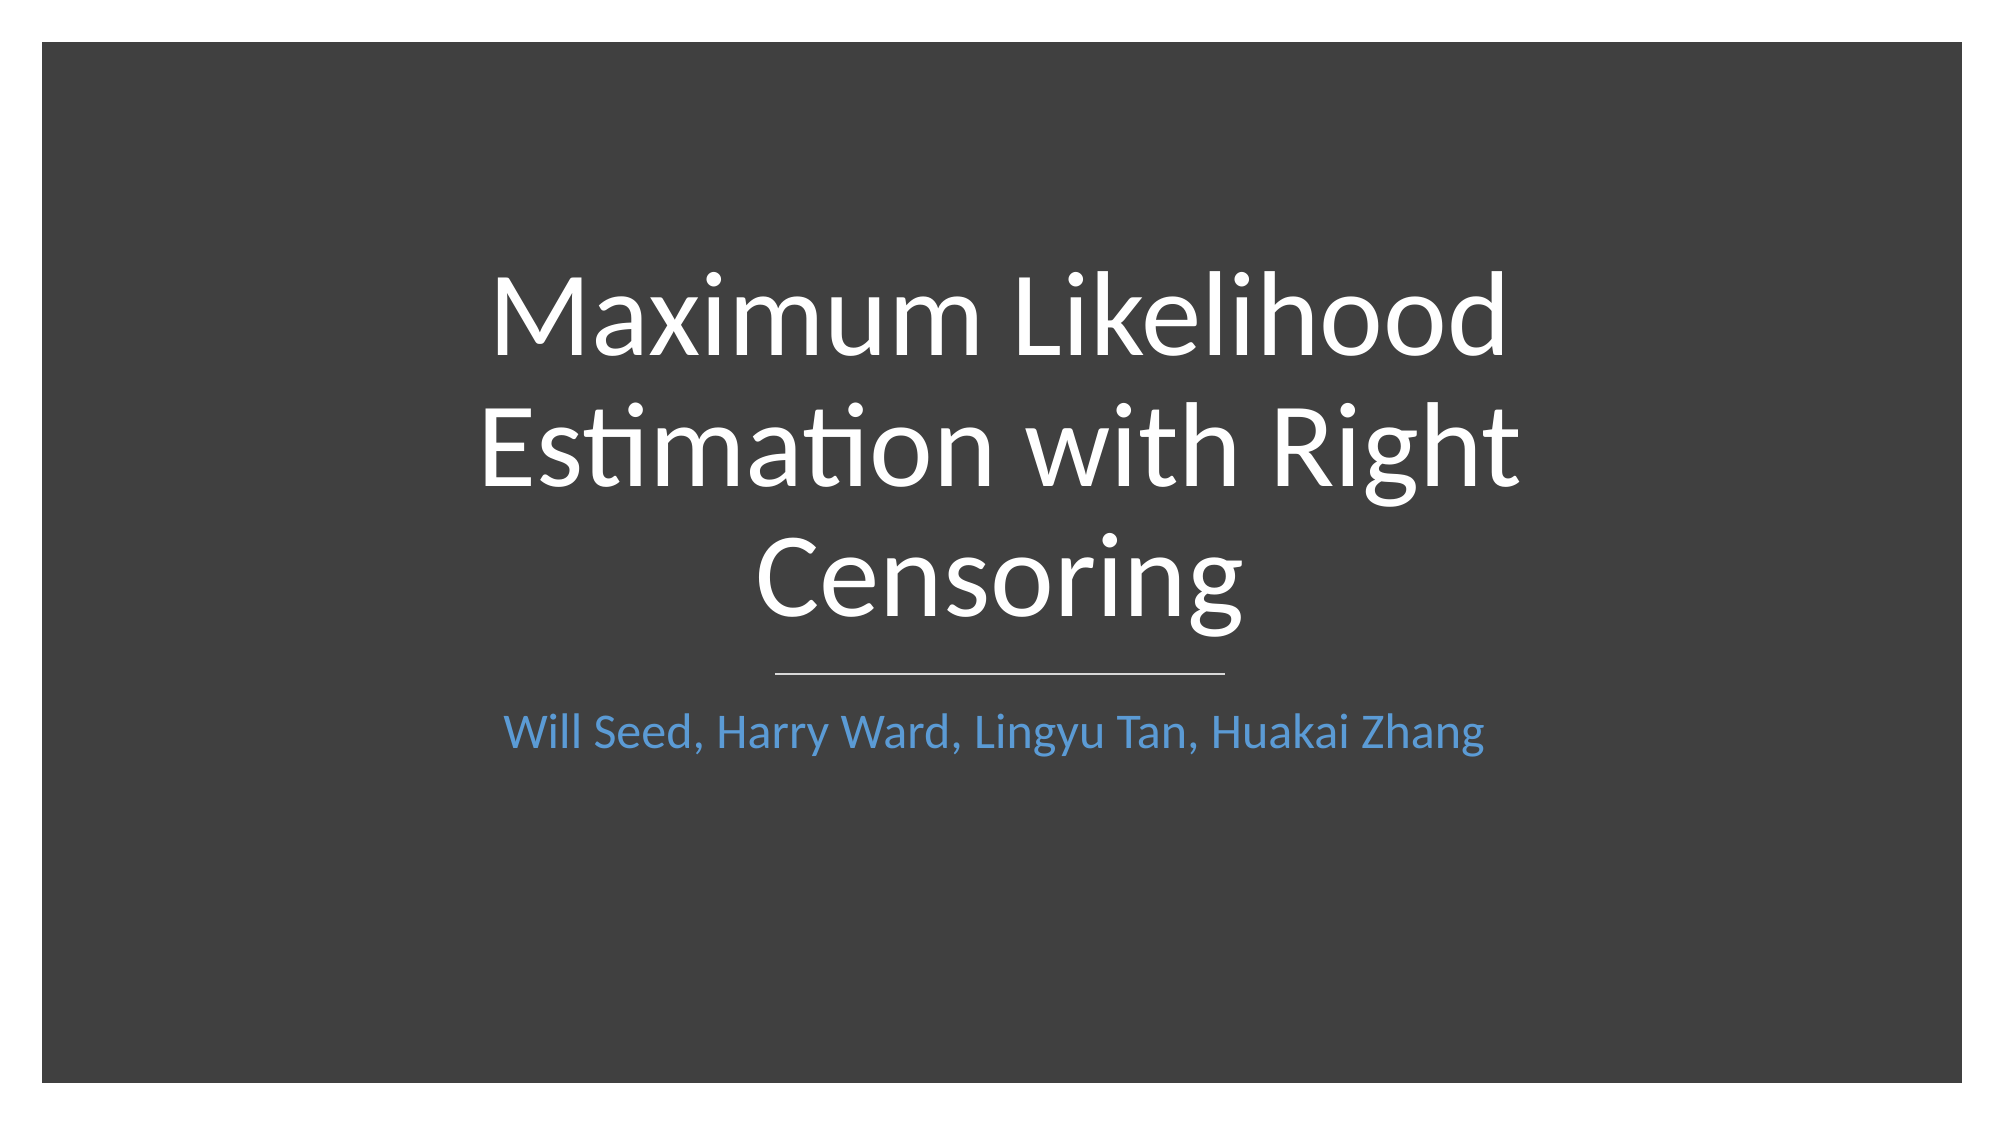

# Maximum Likelihood Estimation with Right Censoring
Will Seed, Harry Ward, Lingyu Tan, Huakai Zhang